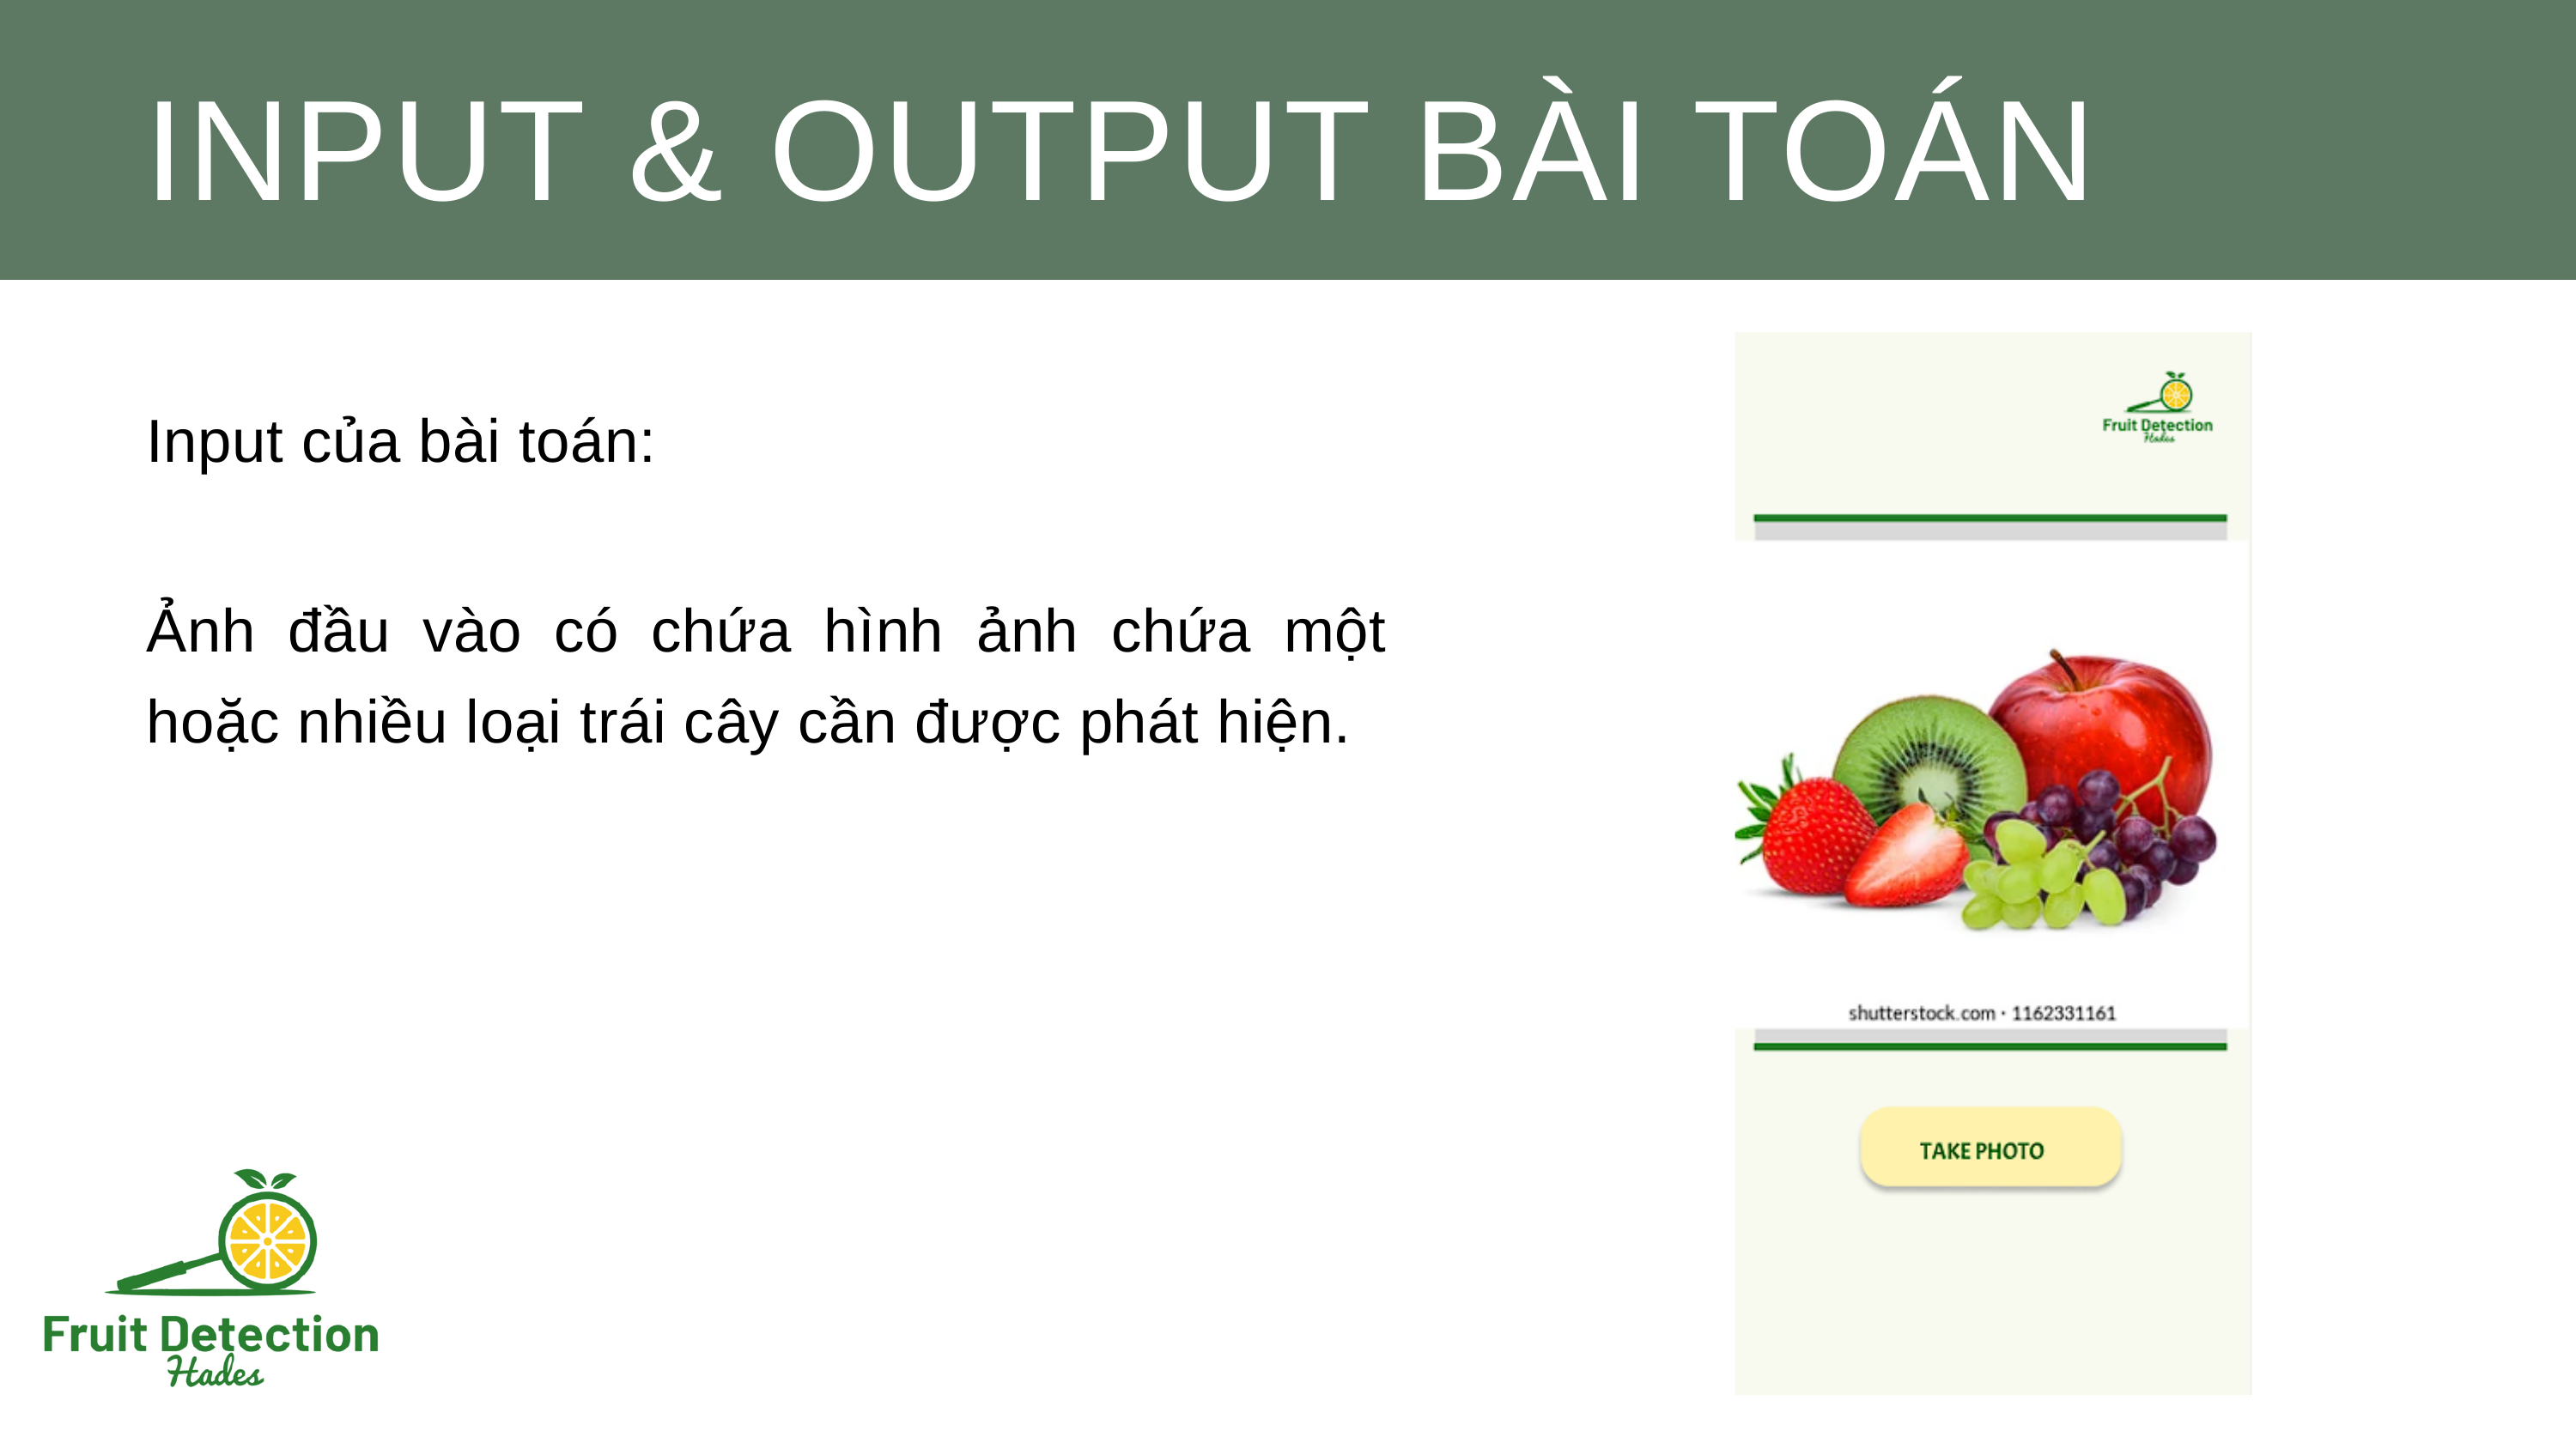

INPUT & OUTPUT BÀI TOÁN

Input của bài toán:
Ảnh đầu vào có chứa hình ảnh chứa một hoặc nhiều loại trái cây cần được phát hiện.